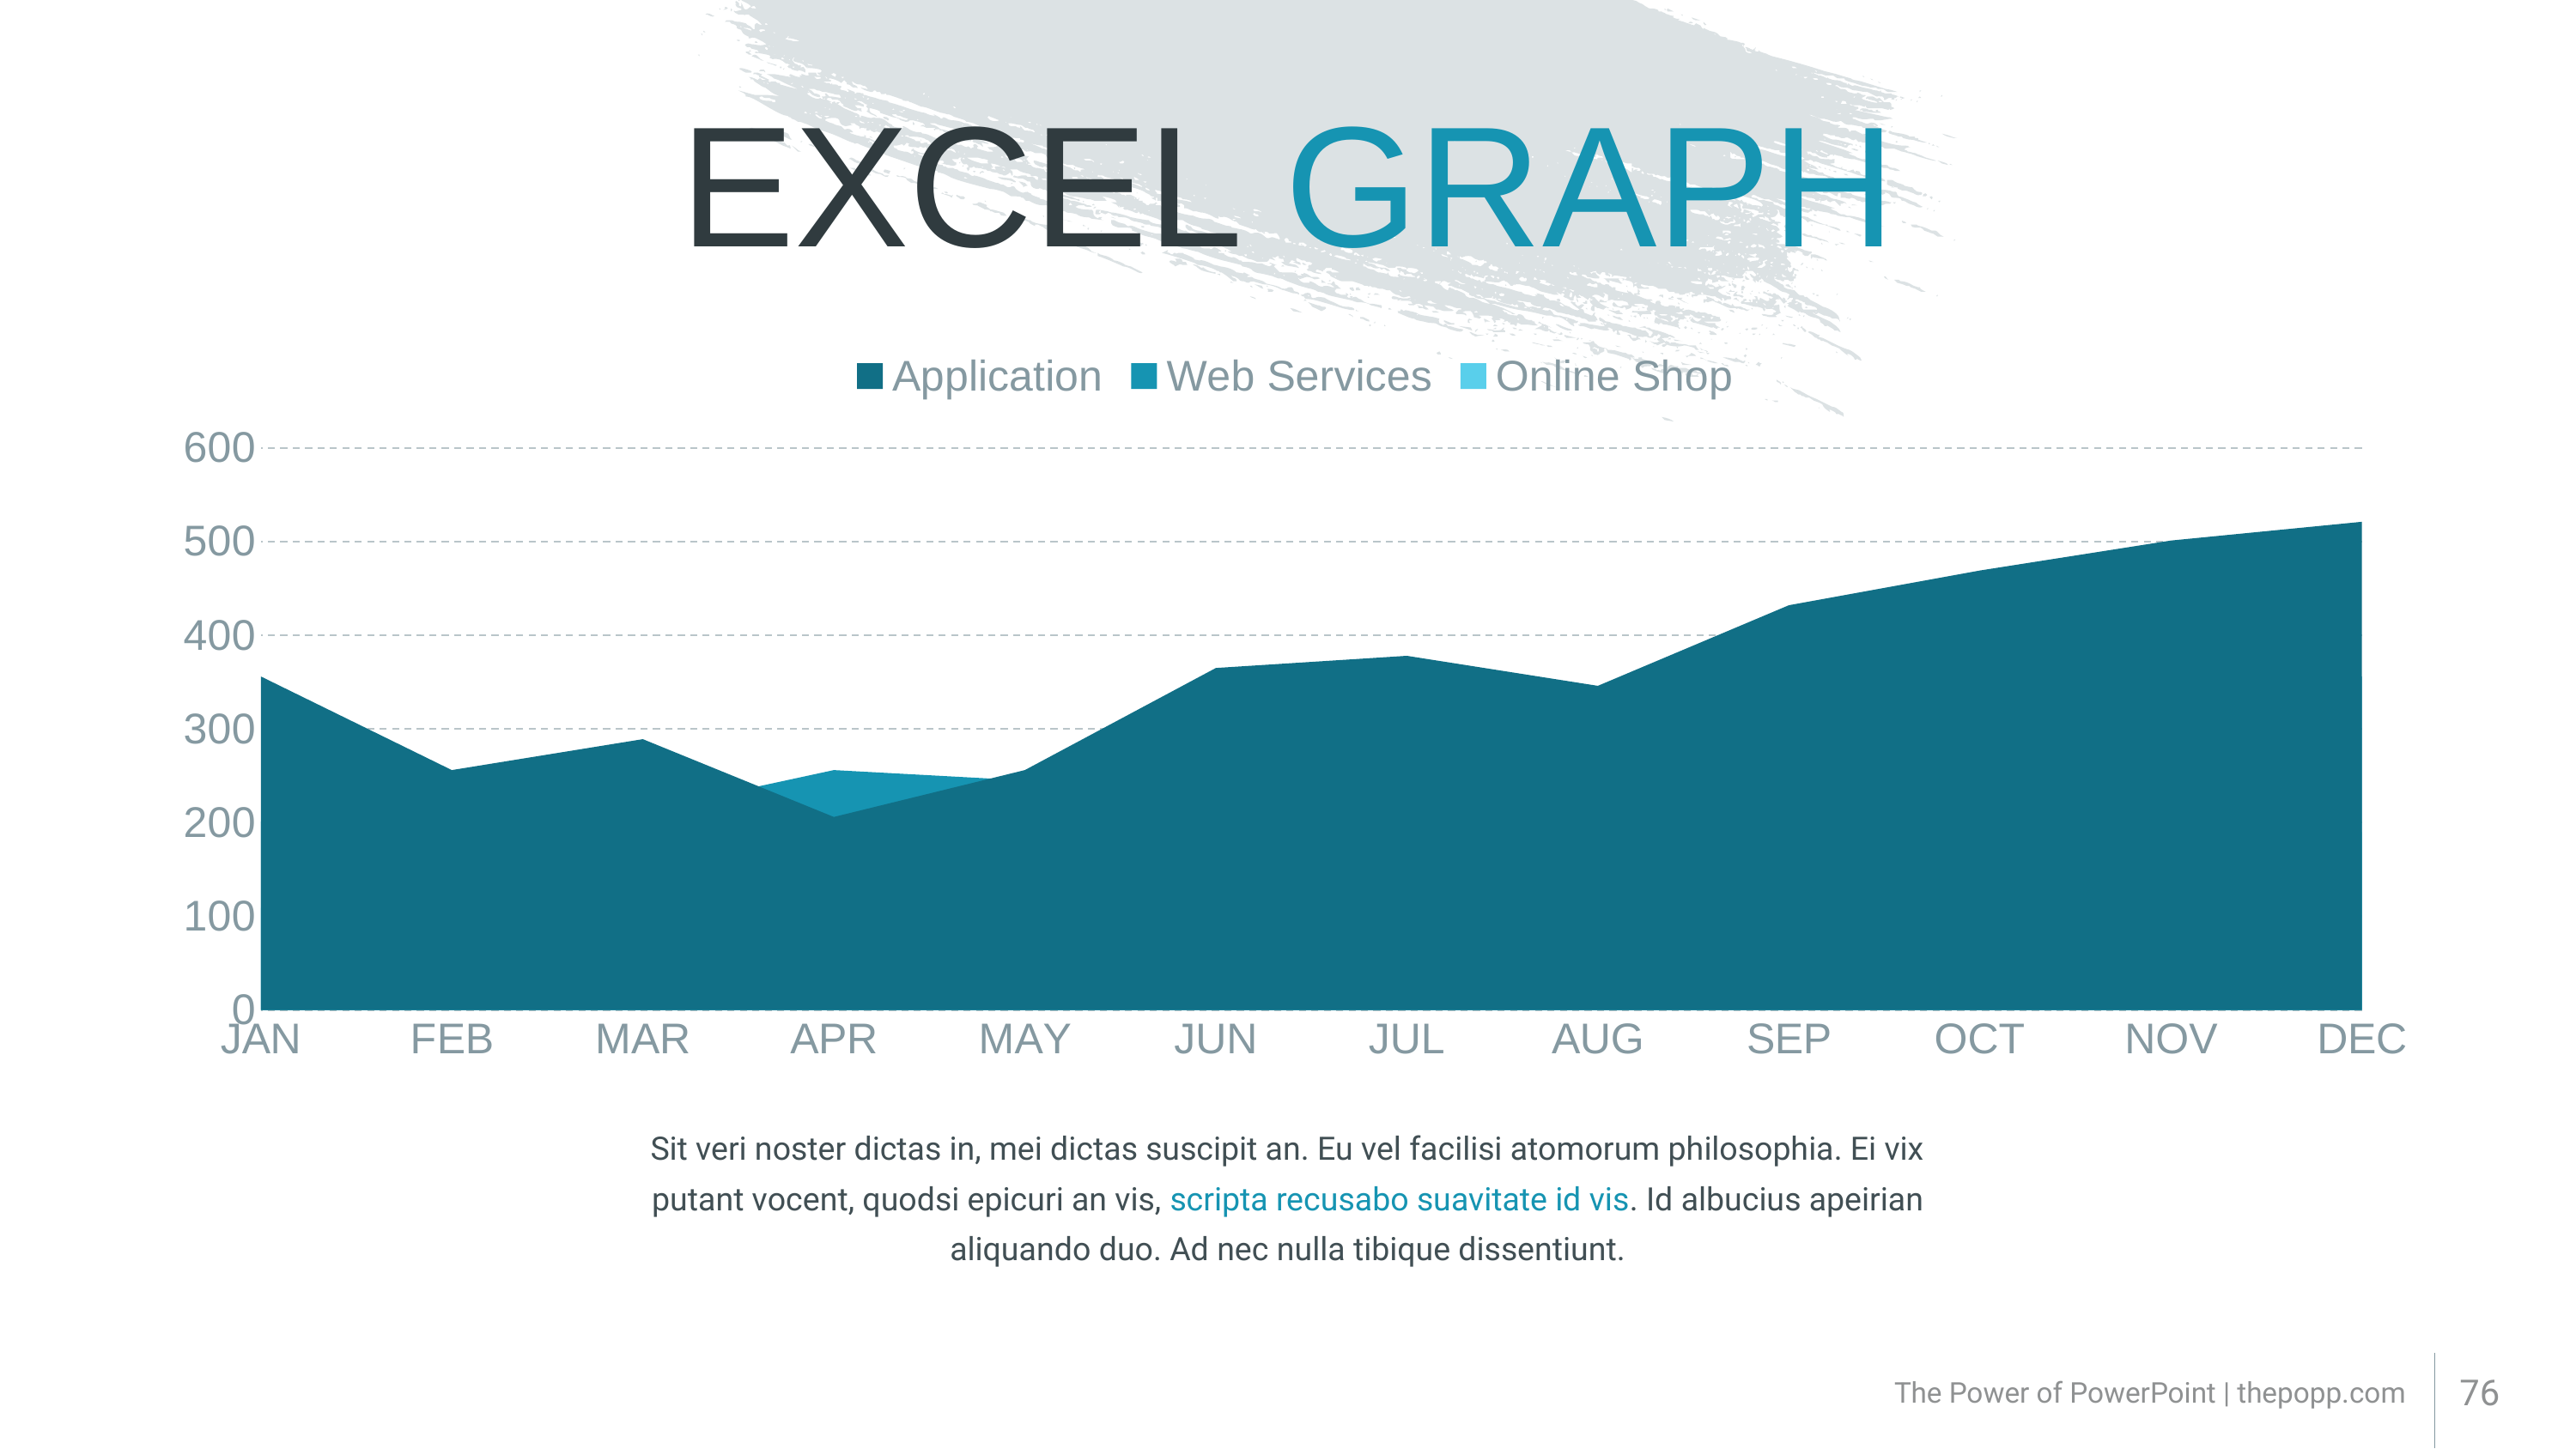

# EXCEL GRAPH

### Chart

| Category | Application | Web Services | Online Shop |
|---|---|---|---|
| JAN | 356.0 | 201.0 | 109.0 |
| FEB | 256.0 | 223.0 | 105.0 |
| MAR | 289.0 | 212.0 | 120.0 |
| APR | 206.0 | 256.0 | 130.0 |
| MAY | 256.0 | 245.0 | 156.0 |
| JUN | 365.0 | 236.0 | 159.0 |
| JUL | 378.0 | 212.0 | 167.0 |
| AUG | 346.0 | 256.0 | 189.0 |
| SEP | 432.0 | 269.0 | 156.0 |
| OCT | 469.0 | 289.0 | 120.0 |
| NOV | 501.0 | 301.0 | 168.0 |
| DEC | 521.0 | 356.0 | 190.0 |
Sit veri noster dictas in, mei dictas suscipit an. Eu vel facilisi atomorum philosophia. Ei vix putant vocent, quodsi epicuri an vis, scripta recusabo suavitate id vis. Id albucius apeirian aliquando duo. Ad nec nulla tibique dissentiunt.
76
The Power of PowerPoint | thepopp.com